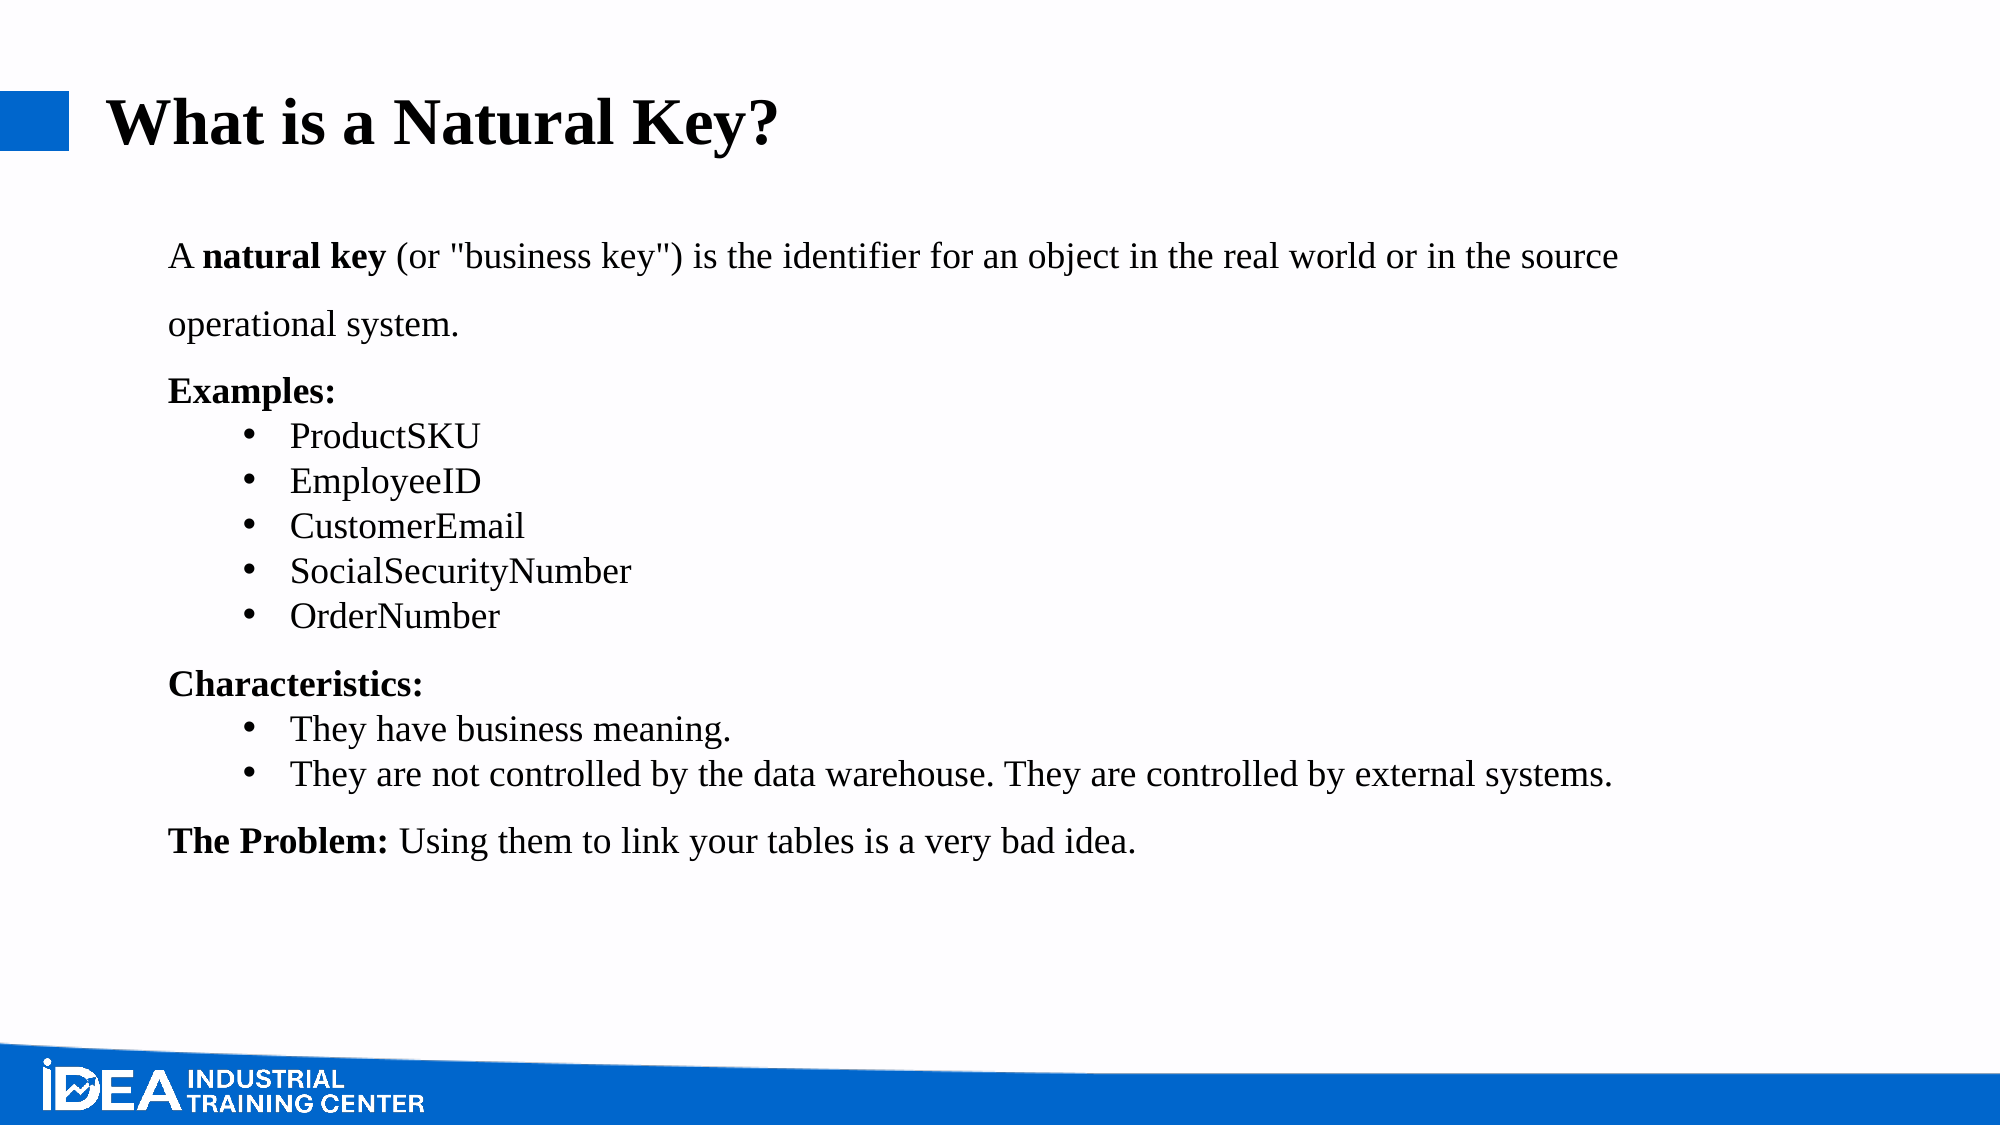

# What is a Natural Key?
A natural key (or "business key") is the identifier for an object in the real world or in the source operational system.
Examples:
ProductSKU
EmployeeID
CustomerEmail
SocialSecurityNumber
OrderNumber
Characteristics:
They have business meaning.
They are not controlled by the data warehouse. They are controlled by external systems.
The Problem: Using them to link your tables is a very bad idea.